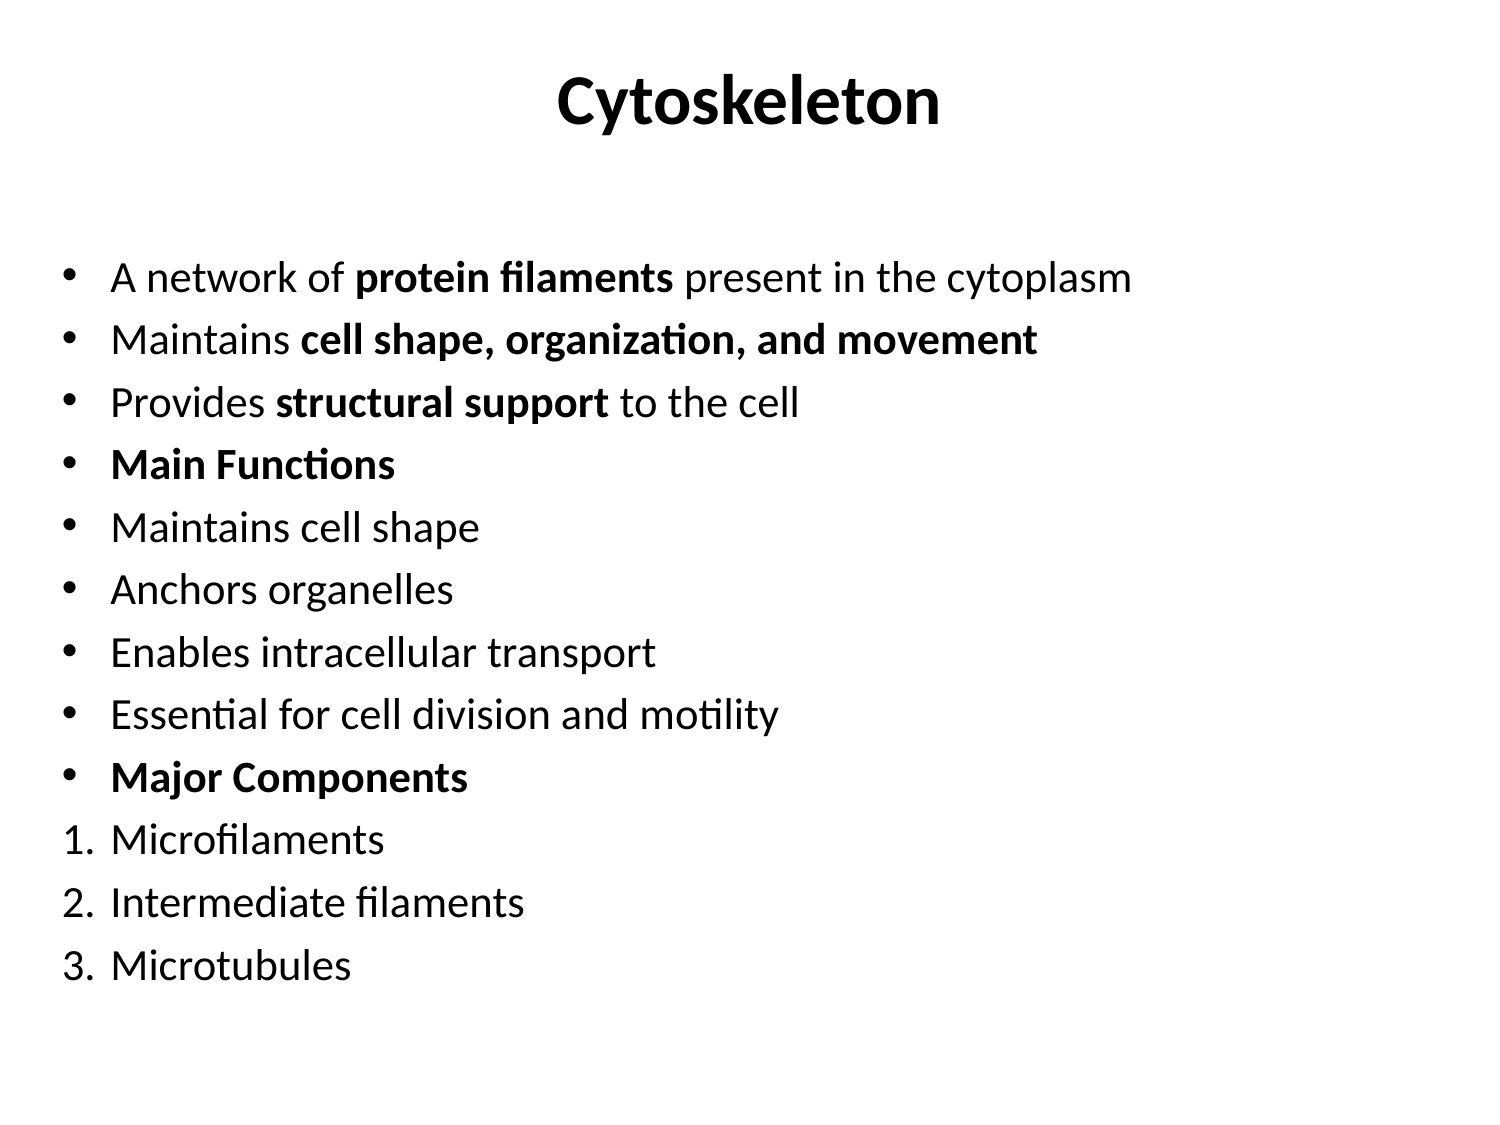

# Cytoskeleton

A network of protein filaments present in the cytoplasm
Maintains cell shape, organization, and movement
Provides structural support to the cell
Main Functions
Maintains cell shape
Anchors organelles
Enables intracellular transport
Essential for cell division and motility
Major Components
Microfilaments
Intermediate filaments
Microtubules